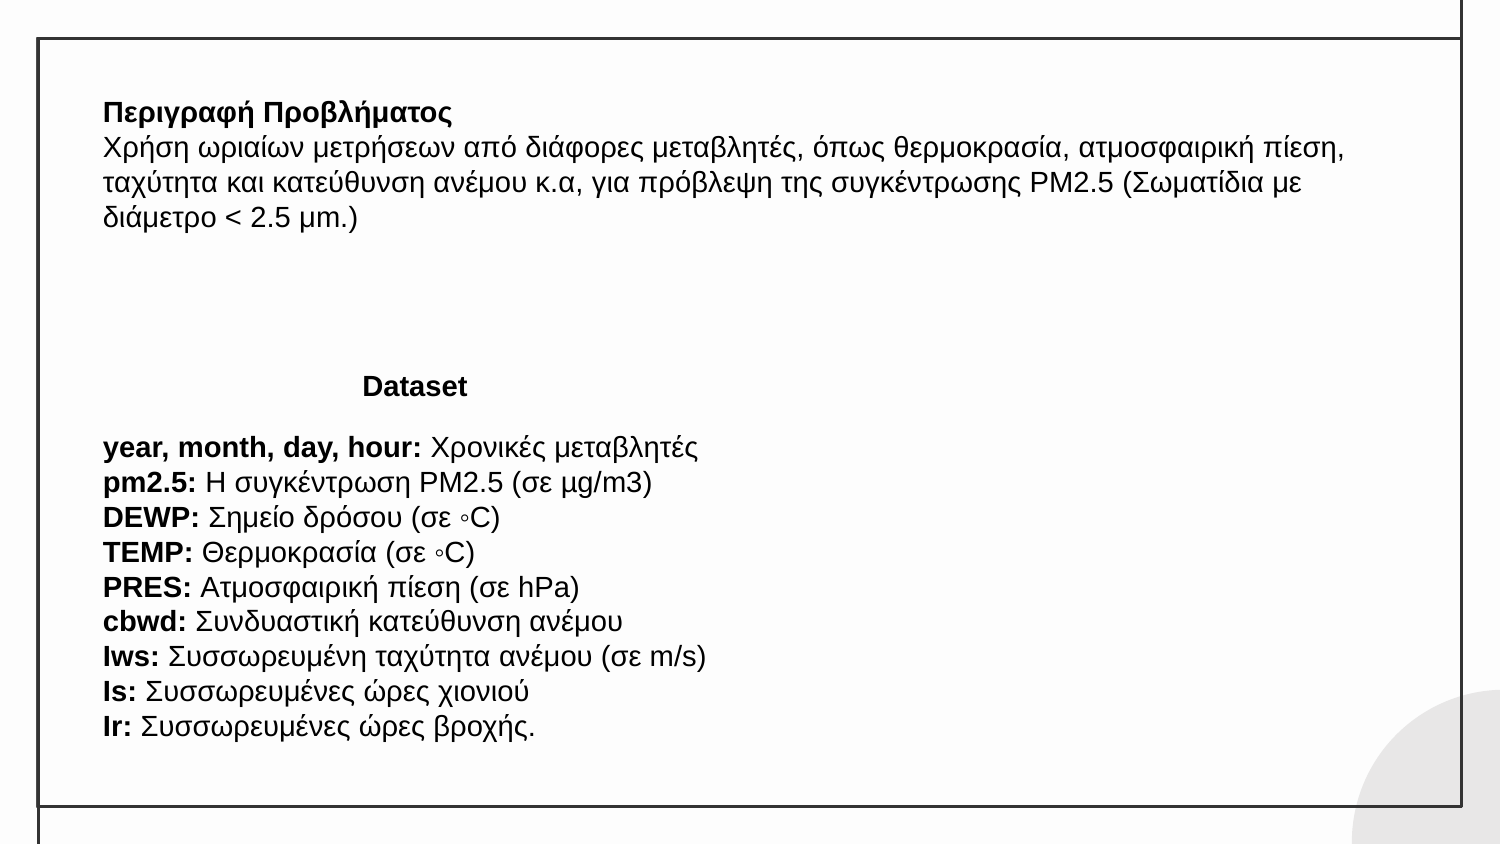

Περιγραφή Προβλήματος
Χρήση ωριαίων μετρήσεων από διάφορες μεταβλητές, όπως θερμοκρασία, ατμοσφαιρική πίεση, ταχύτητα και κατεύθυνση ανέμου κ.α, για πρόβλεψη της συγκέντρωσης PM2.5 (Σωματίδια με διάμετρο < 2.5 μm.)
Dataset
year, month, day, hour: Χρονικές μεταβλητές
pm2.5: Η συγκέντρωση PM2.5 (σε µg/m3)
DEWP: Σημείο δρόσου (σε ◦C)
TEMP: Θερμοκρασία (σε ◦C)
PRES: Ατμοσφαιρική πίεση (σε hPa)
cbwd: Συνδυαστική κατεύθυνση ανέμου
Iws: Συσσωρευμένη ταχύτητα ανέμου (σε m/s)
Is: Συσσωρευμένες ώρες χιονιού
Ir: Συσσωρευμένες ώρες βροχής.